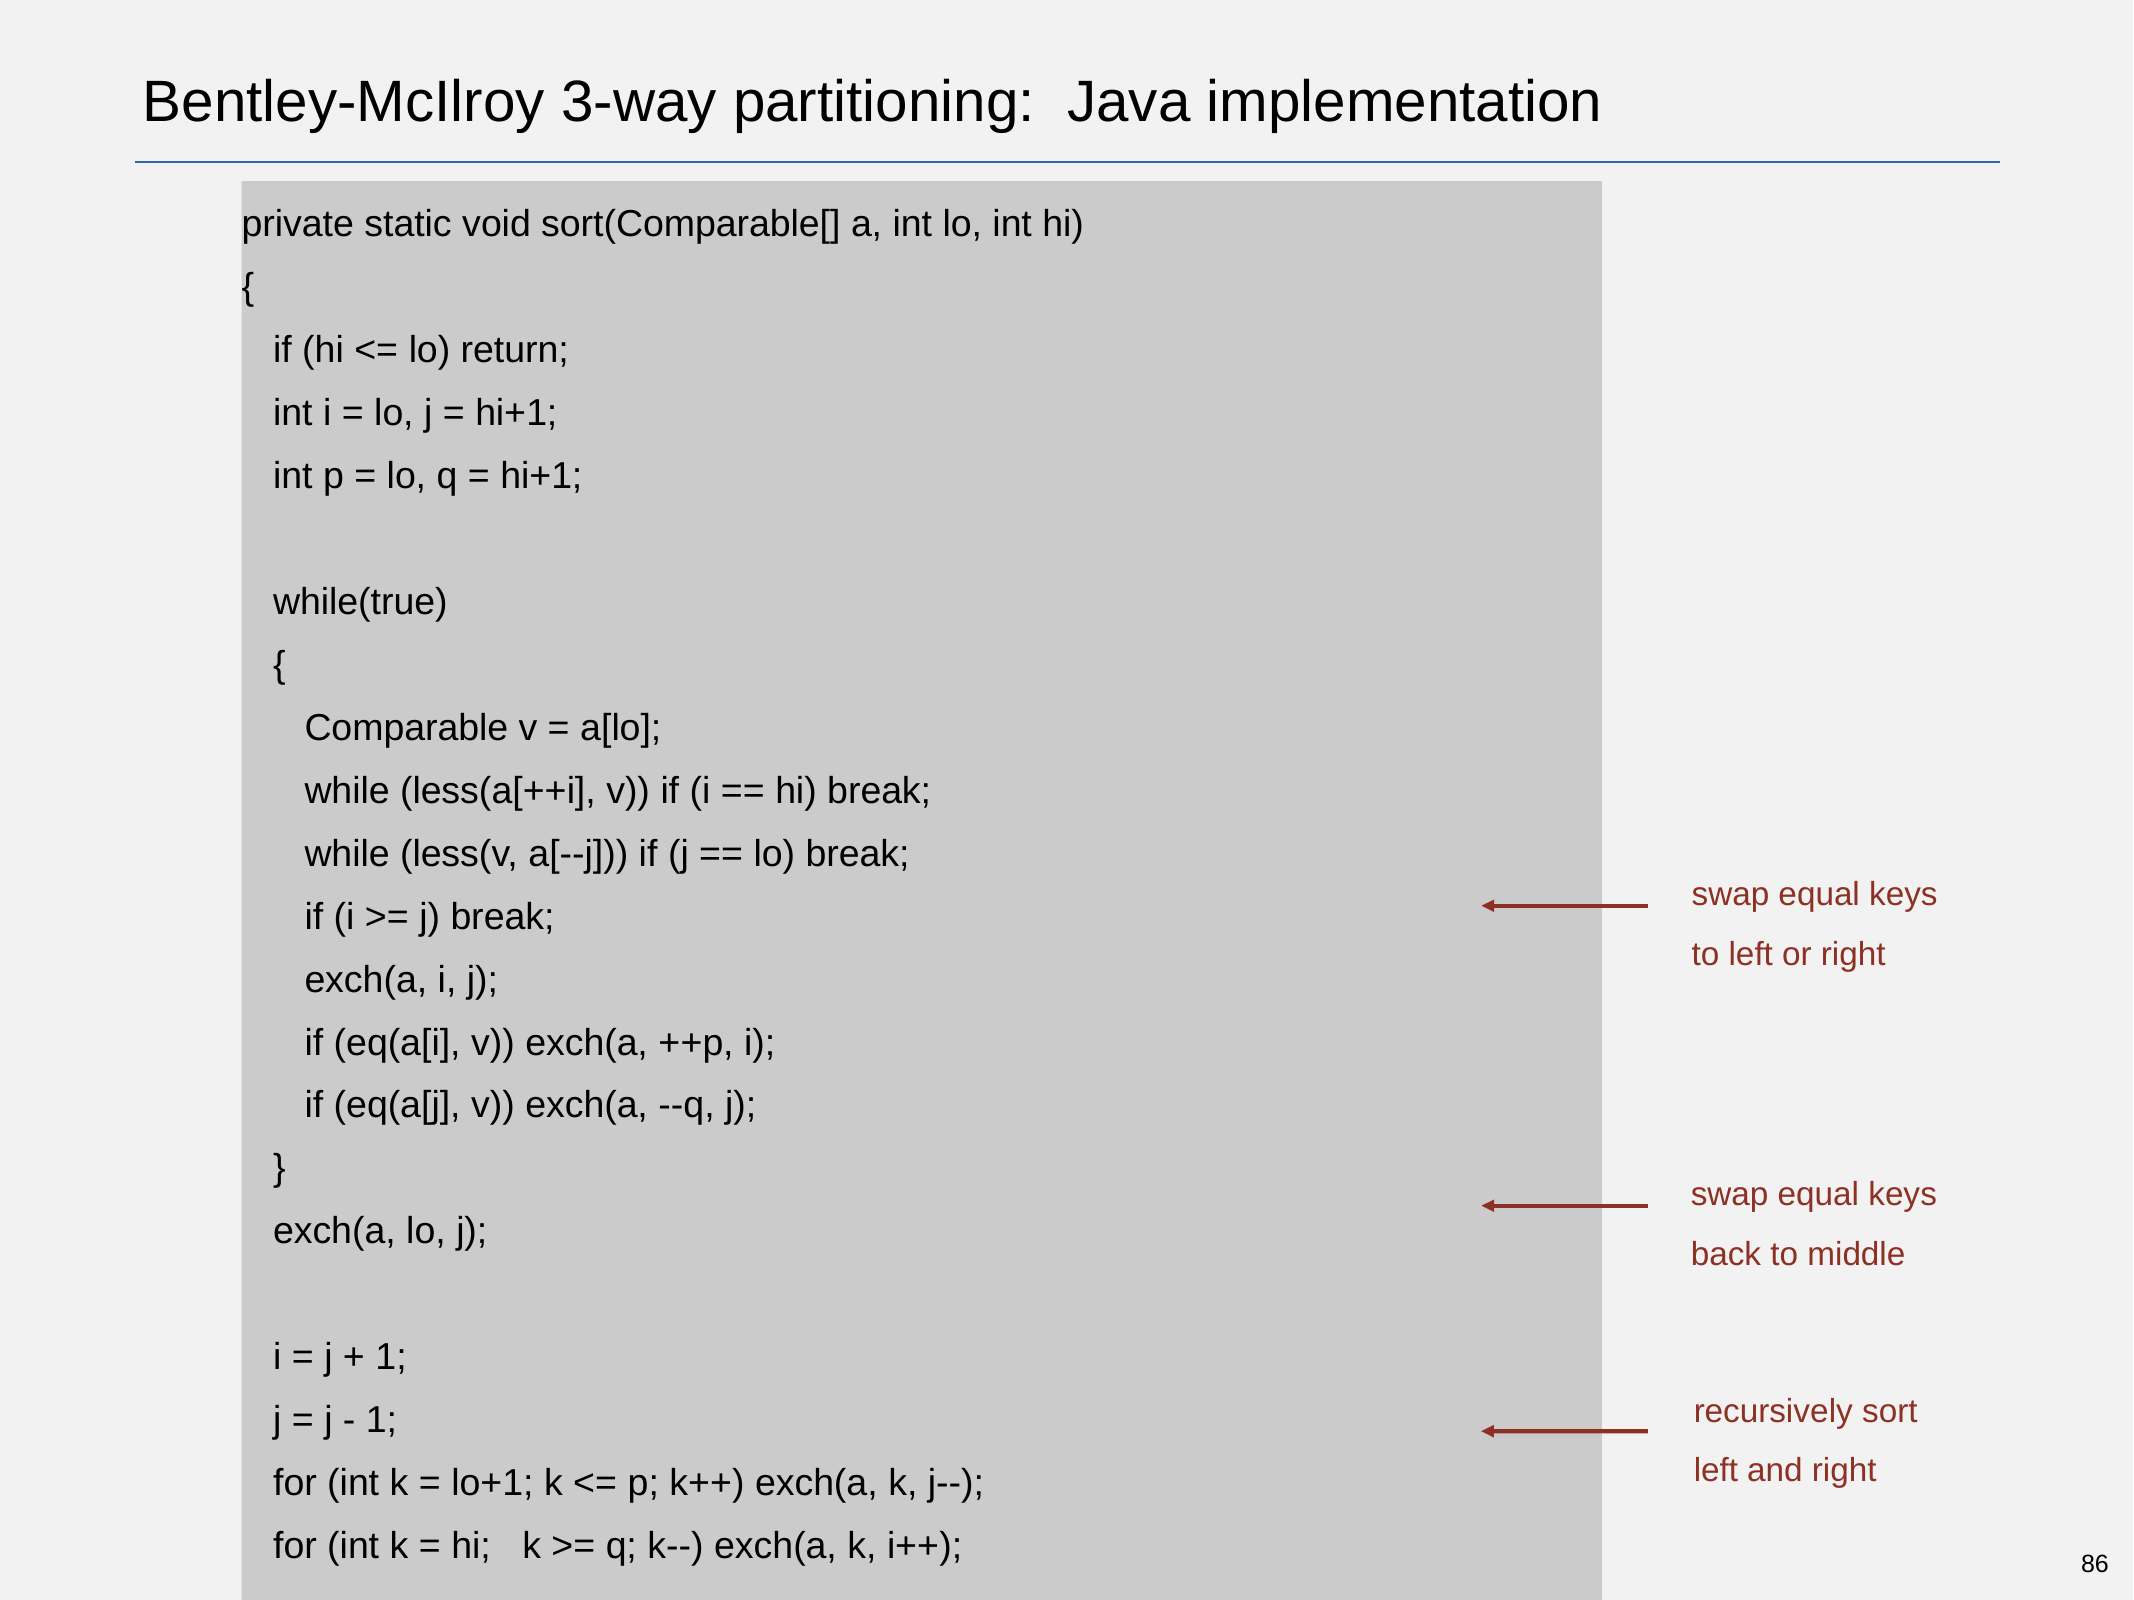

# Bentley-McIlroy 3-way partitioning:  Java implementation
private static void sort(Comparable[] a, int lo, int hi)
{
   if (hi <= lo) return;
   int i = lo, j = hi+1;
   int p = lo, q = hi+1;

   while(true)
   {
      Comparable v = a[lo];
      while (less(a[++i], v)) if (i == hi) break;
      while (less(v, a[--j])) if (j == lo) break;
      if (i >= j) break;
      exch(a, i, j);
      if (eq(a[i], v)) exch(a, ++p, i);
      if (eq(a[j], v)) exch(a, --q, j);
   }
   exch(a, lo, j);

   i = j + 1;
   j = j - 1;
   for (int k = lo+1; k <= p; k++) exch(a, k, j--);
   for (int k = hi;   k >= q; k--) exch(a, k, i++);

   sort(a, lo, j);
   sort(a, i, hi);
}
swap equal keys
to left or right

swap equal keys
back to middle

recursively sort
left and right

86